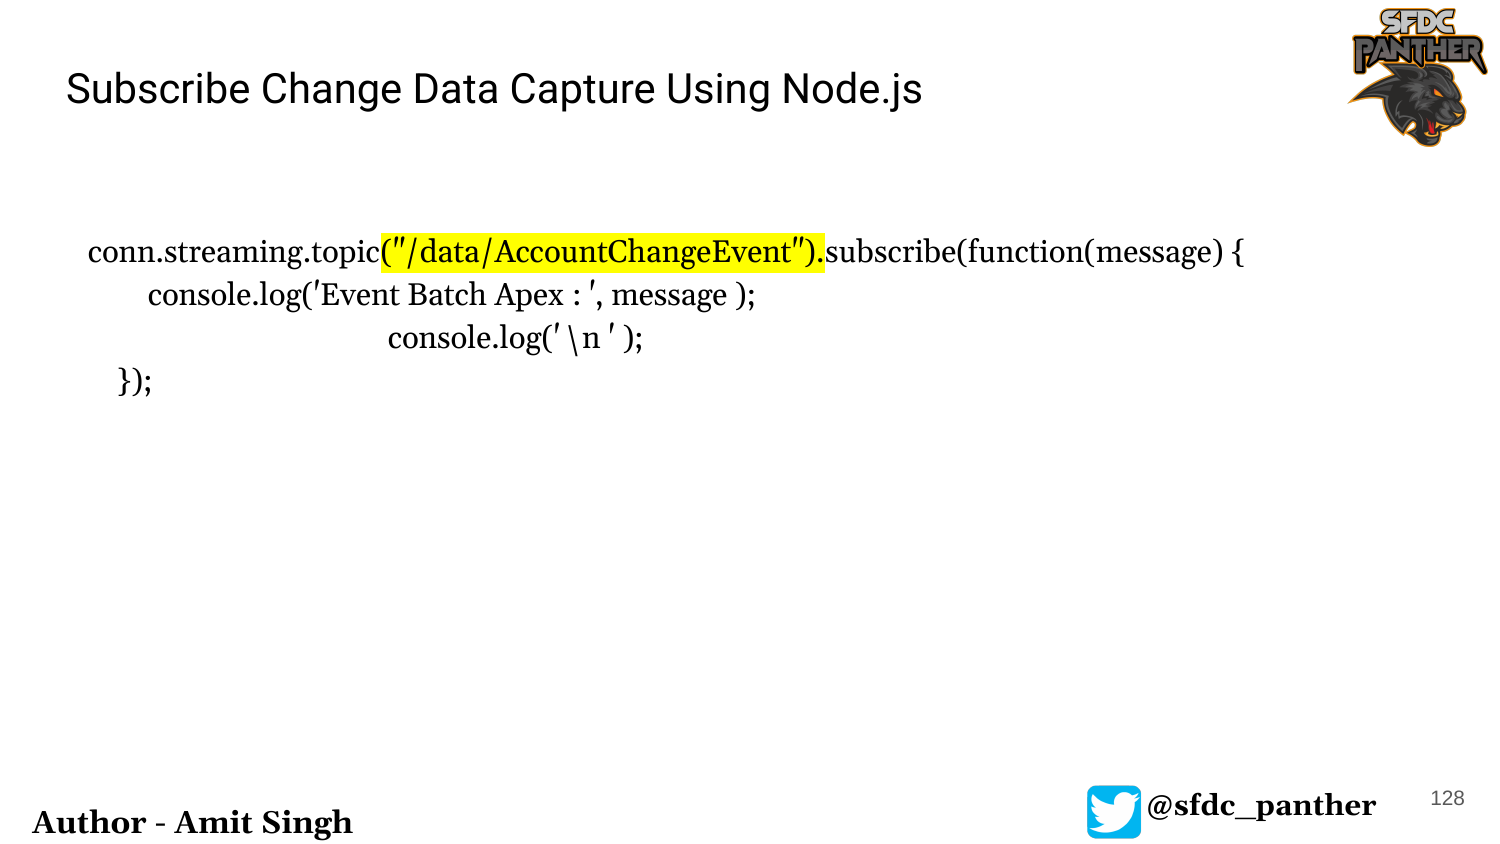

# Subscribe Change Data Capture Using Node.js

conn.streaming.topic("/data/AccountChangeEvent").subscribe(function(message) {
        console.log('Event Batch Apex : ', message );
		console.log(' \n ' );
    });
128